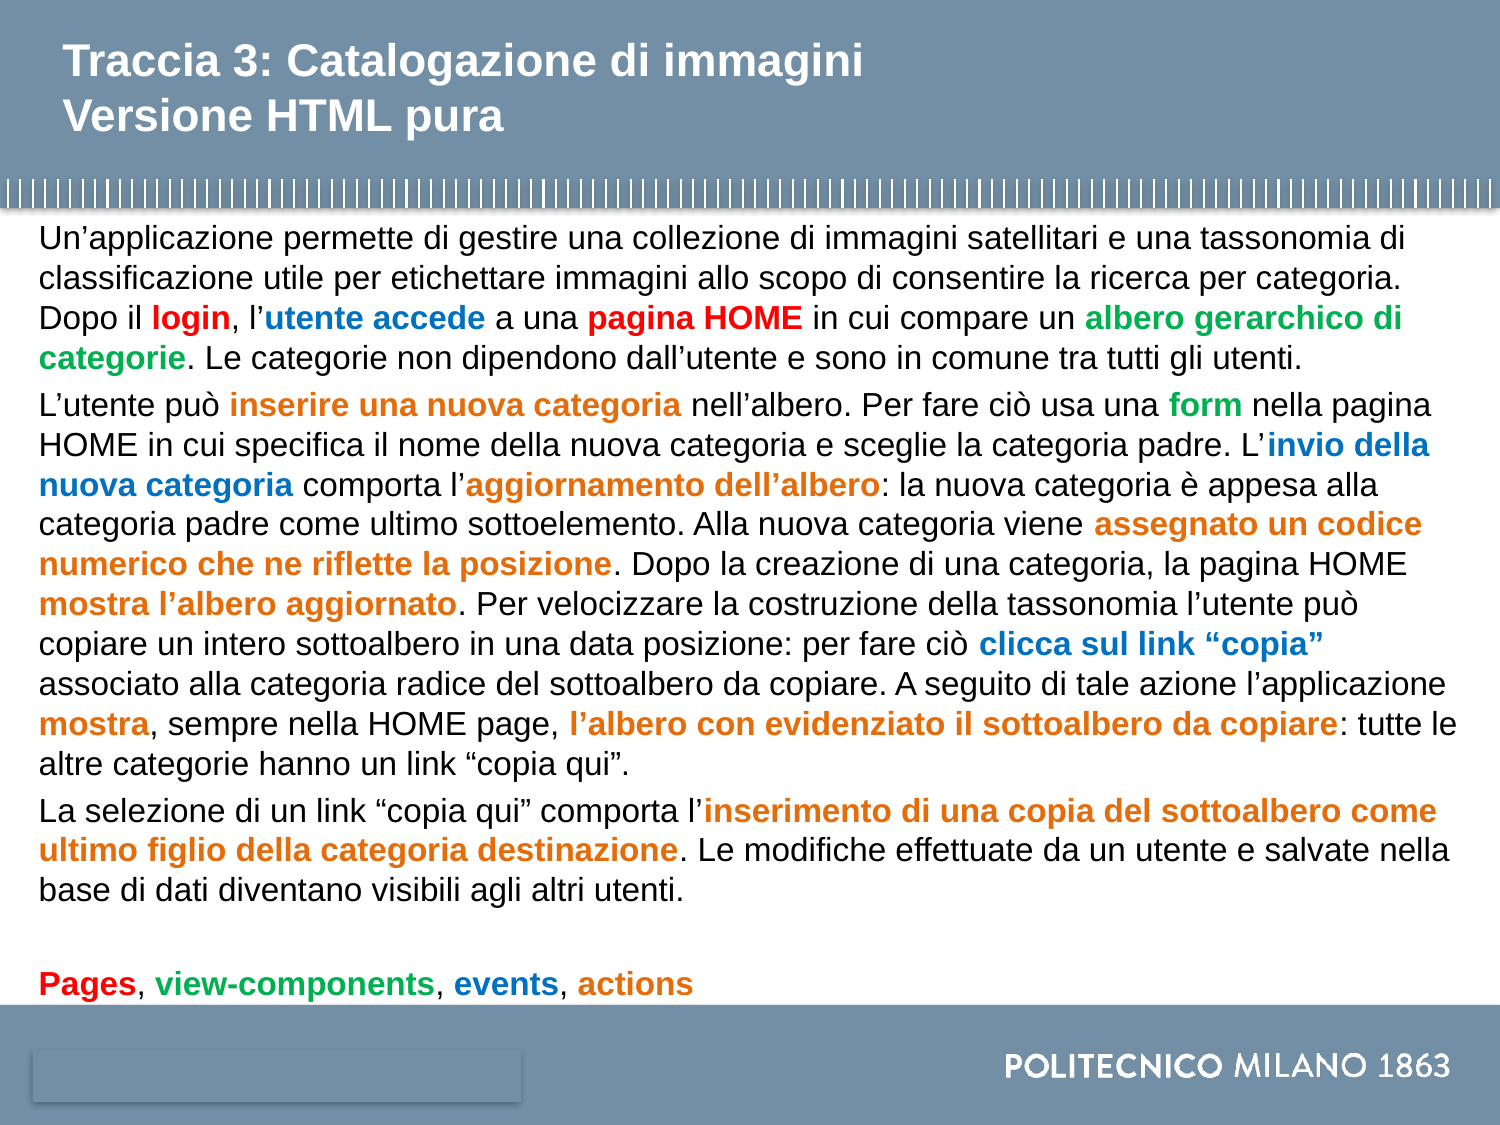

# Traccia 3: Catalogazione di immagini Versione HTML pura
Un’applicazione permette di gestire una collezione di immagini satellitari e una tassonomia di classificazione utile per etichettare immagini allo scopo di consentire la ricerca per categoria. Dopo il login, l’utente accede a una pagina HOME in cui compare un albero gerarchico di categorie. Le categorie non dipendono dall’utente e sono in comune tra tutti gli utenti.
L’utente può inserire una nuova categoria nell’albero. Per fare ciò usa una form nella pagina HOME in cui specifica il nome della nuova categoria e sceglie la categoria padre. L’invio della nuova categoria comporta l’aggiornamento dell’albero: la nuova categoria è appesa alla categoria padre come ultimo sottoelemento. Alla nuova categoria viene assegnato un codice numerico che ne riflette la posizione. Dopo la creazione di una categoria, la pagina HOME mostra l’albero aggiornato. Per velocizzare la costruzione della tassonomia l’utente può copiare un intero sottoalbero in una data posizione: per fare ciò clicca sul link “copia” associato alla categoria radice del sottoalbero da copiare. A seguito di tale azione l’applicazione mostra, sempre nella HOME page, l’albero con evidenziato il sottoalbero da copiare: tutte le altre categorie hanno un link “copia qui”.
La selezione di un link “copia qui” comporta l’inserimento di una copia del sottoalbero come ultimo figlio della categoria destinazione. Le modifiche effettuate da un utente e salvate nella base di dati diventano visibili agli altri utenti.

Pages, view-components, events, actions